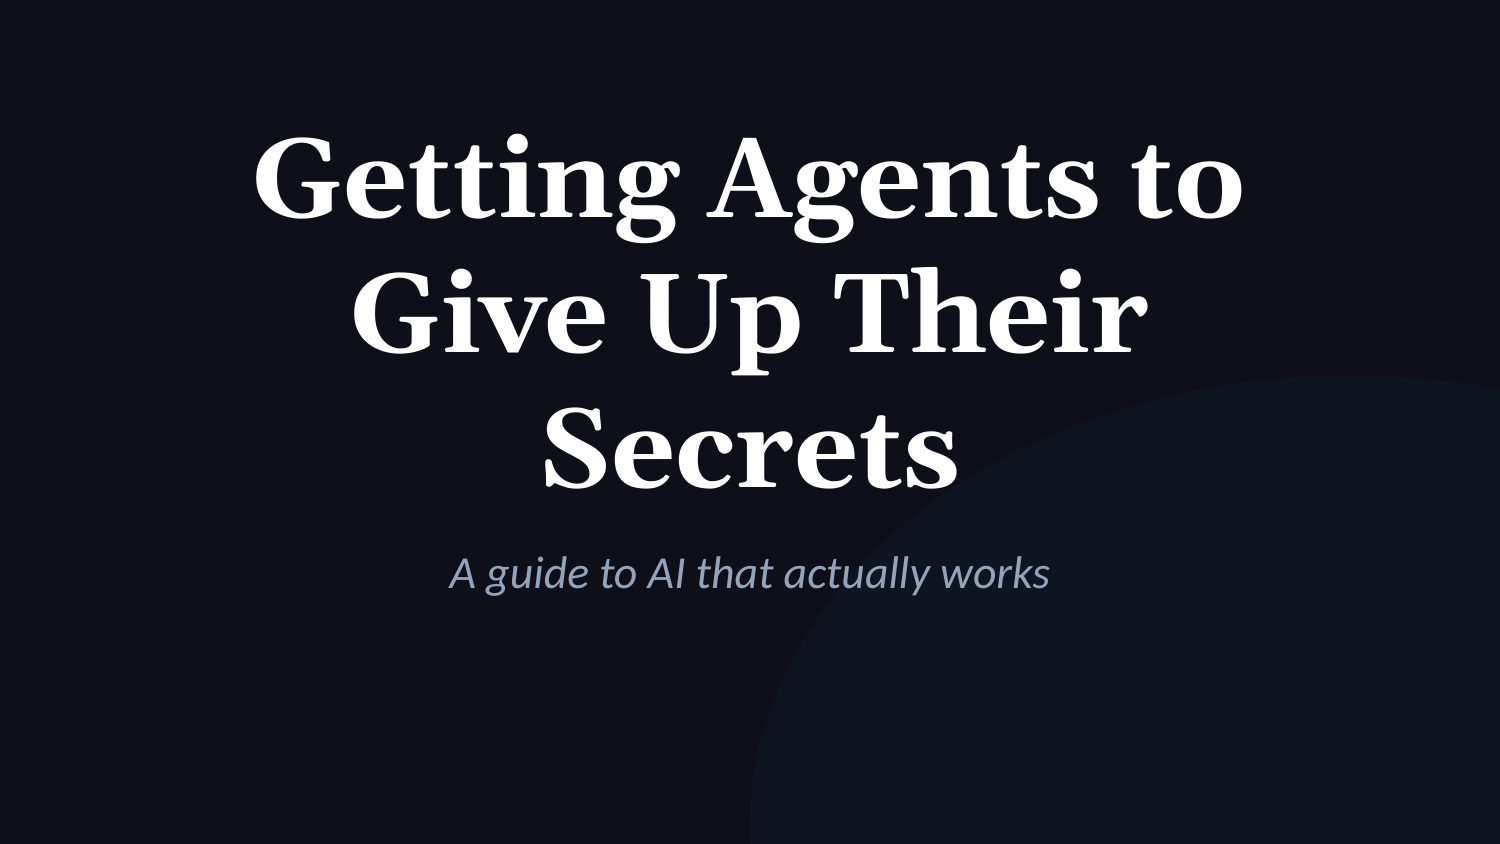

Getting Agents to
Give Up Their Secrets

A guide to AI that actually works